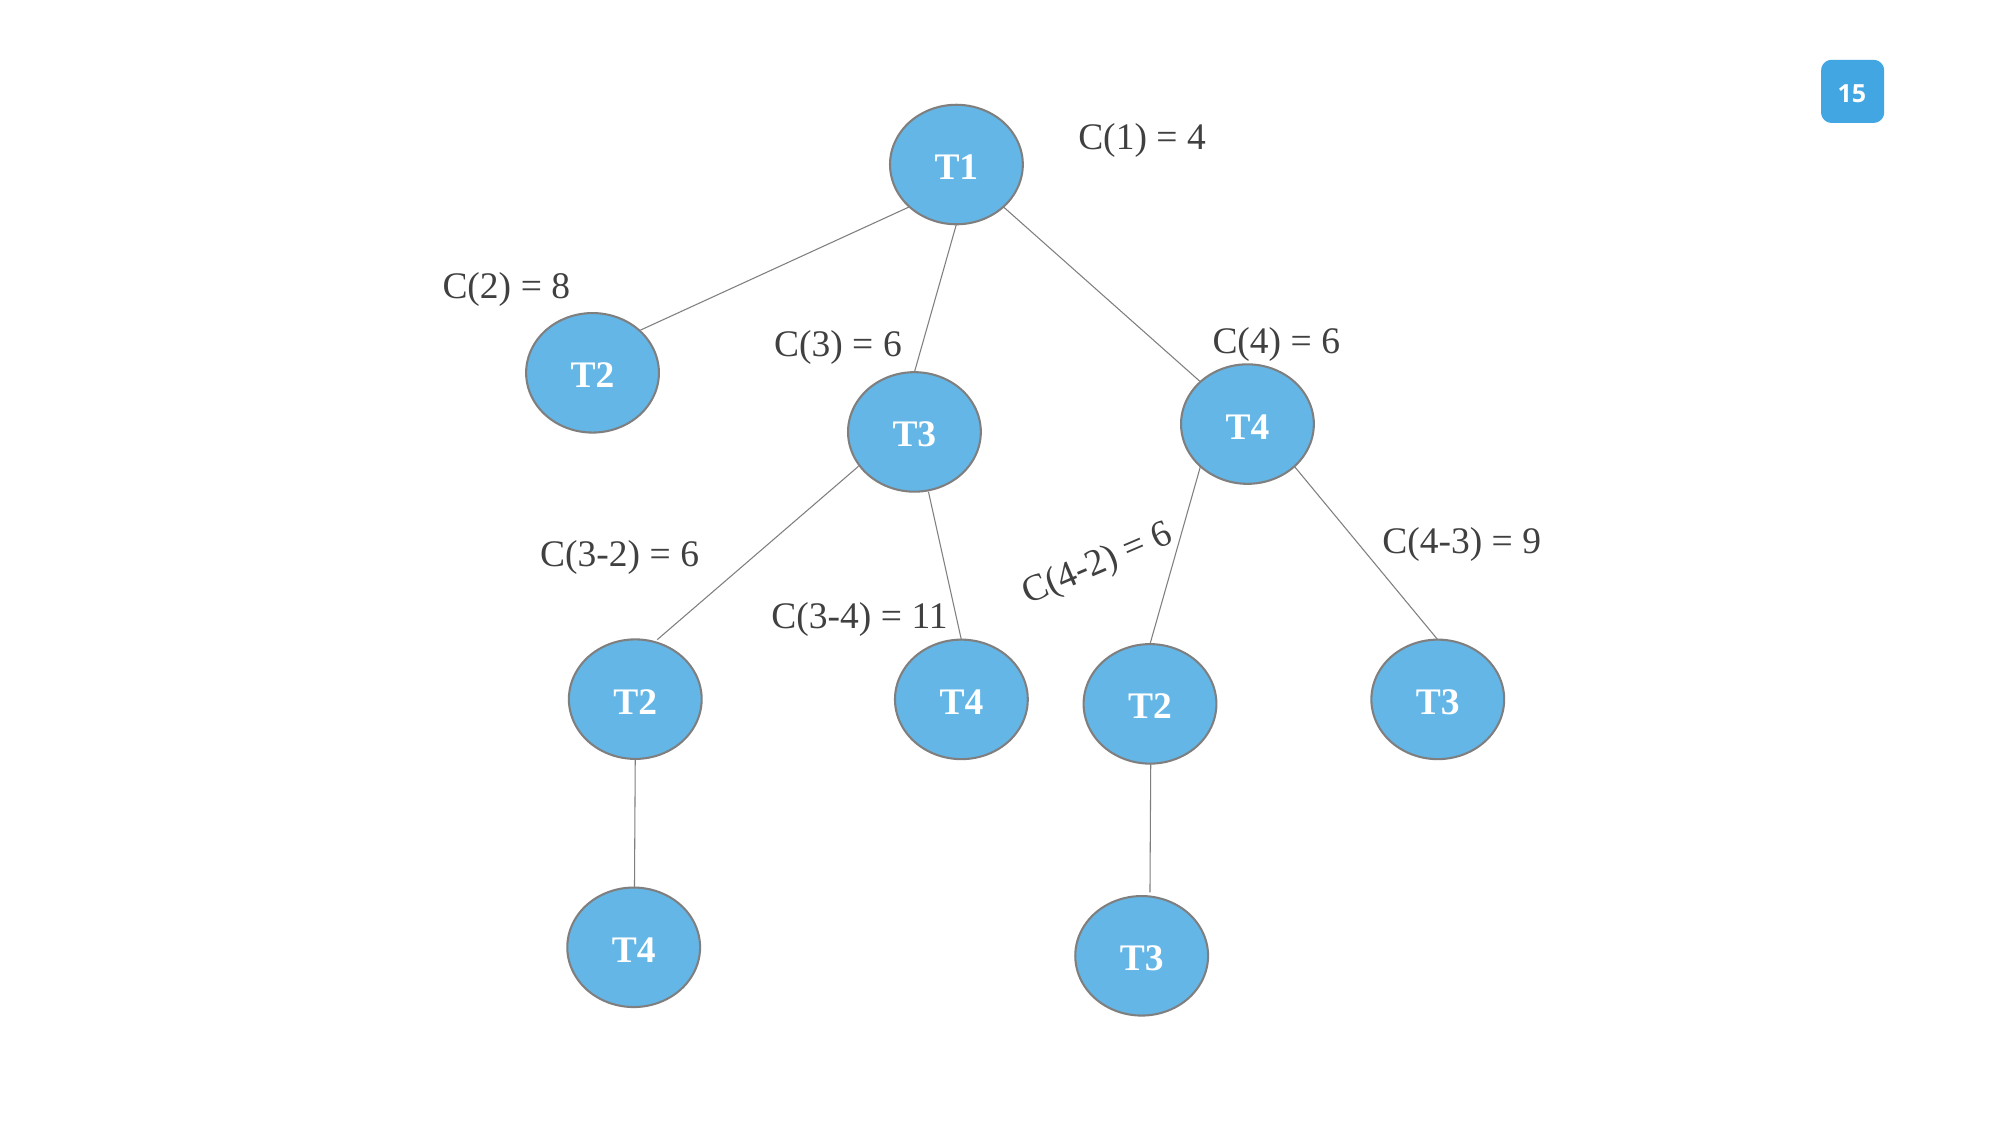

T1
C(1) = 4
C(2) = 8
C(4) = 6
C(3) = 6
T2
T4
T3
C(4-3) = 9
C(3-2) = 6
C(4-2) = 6
C(3-4) = 11
T2
T4
T3
T2
T4
T3